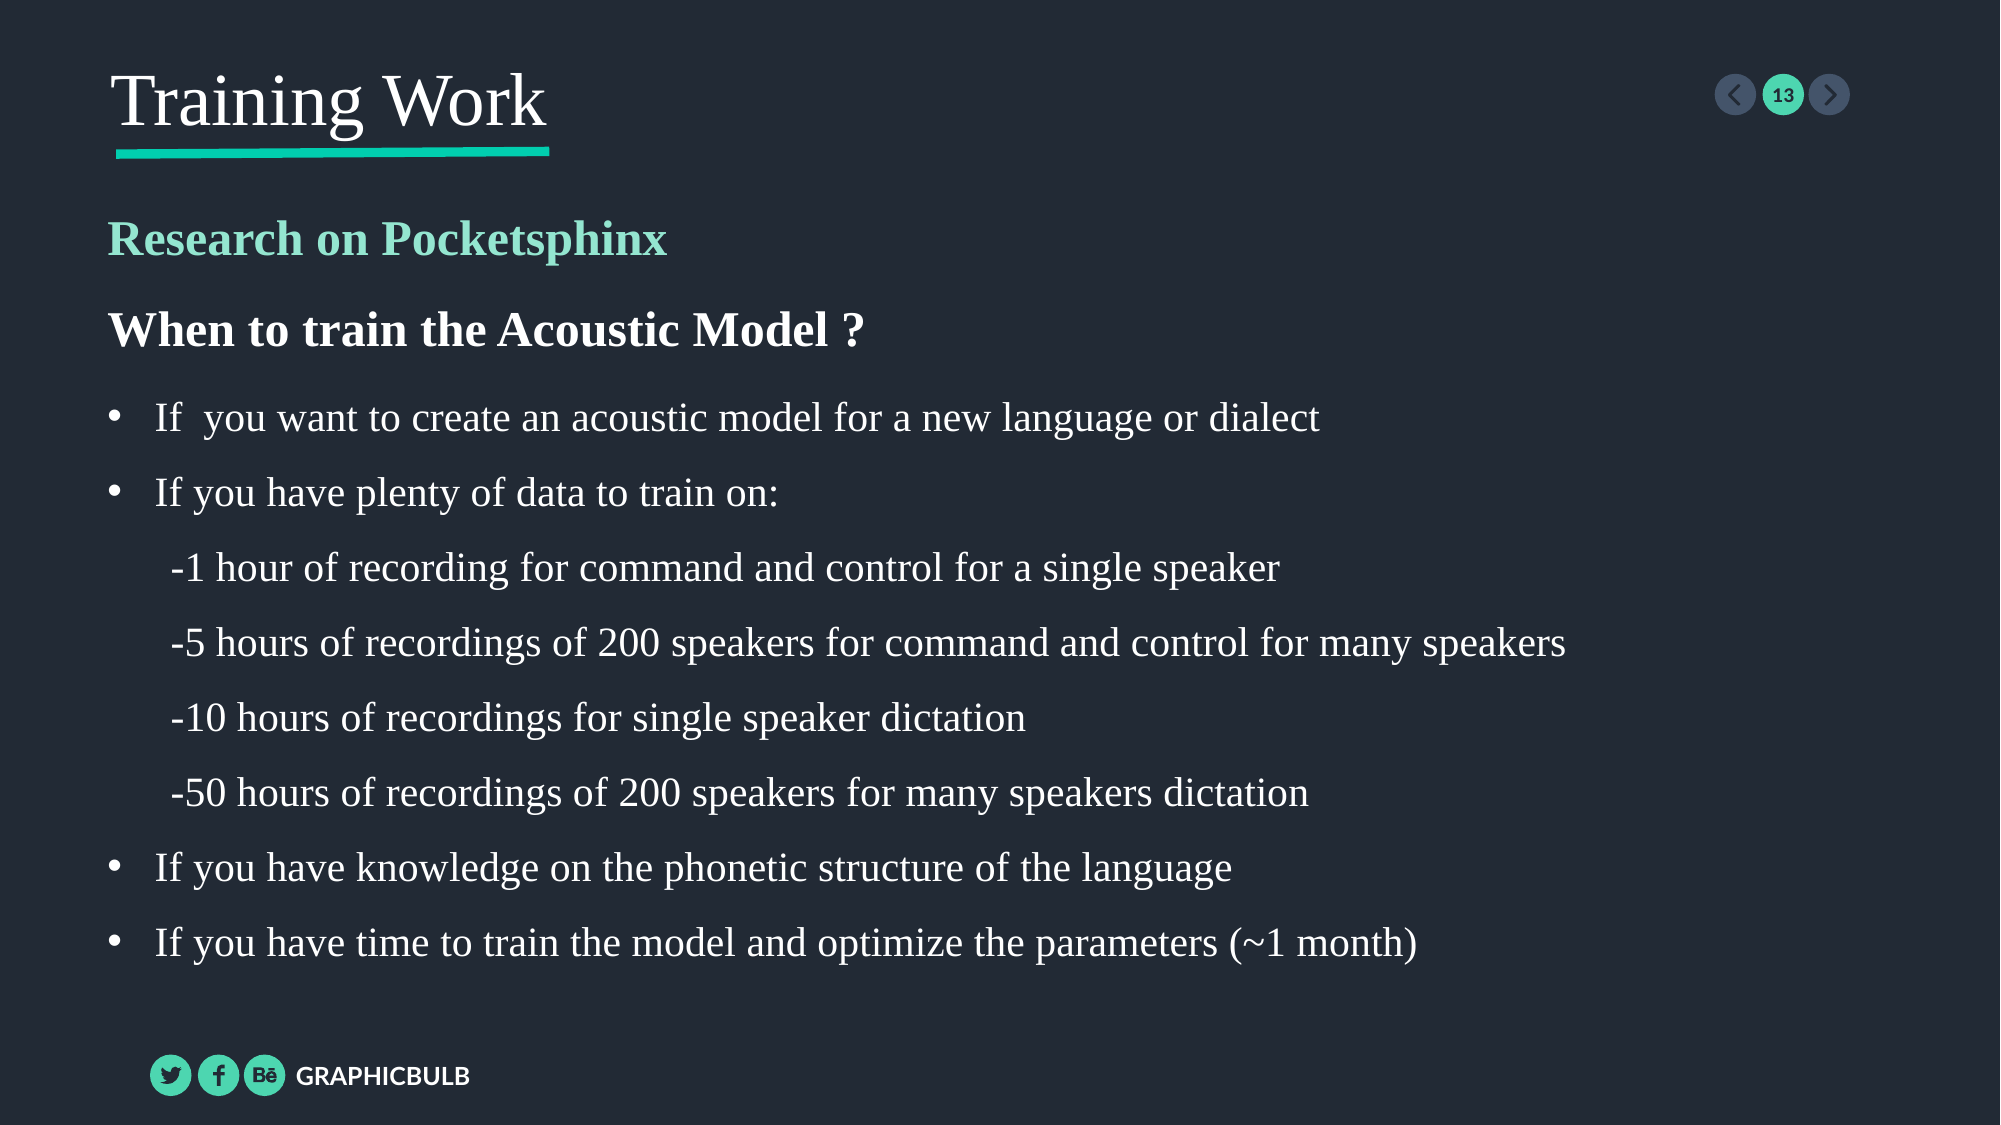

Training Work
Research on Pocketsphinx
When to train the Acoustic Model ?

If  you want to create an acoustic model for a new language or dialect
If you have plenty of data to train on:
      -1 hour of recording for command and control for a single speaker
      -5 hours of recordings of 200 speakers for command and control for many speakers
      -10 hours of recordings for single speaker dictation
      -50 hours of recordings of 200 speakers for many speakers dictation
If you have knowledge on the phonetic structure of the language
If you have time to train the model and optimize the parameters (~1 month)